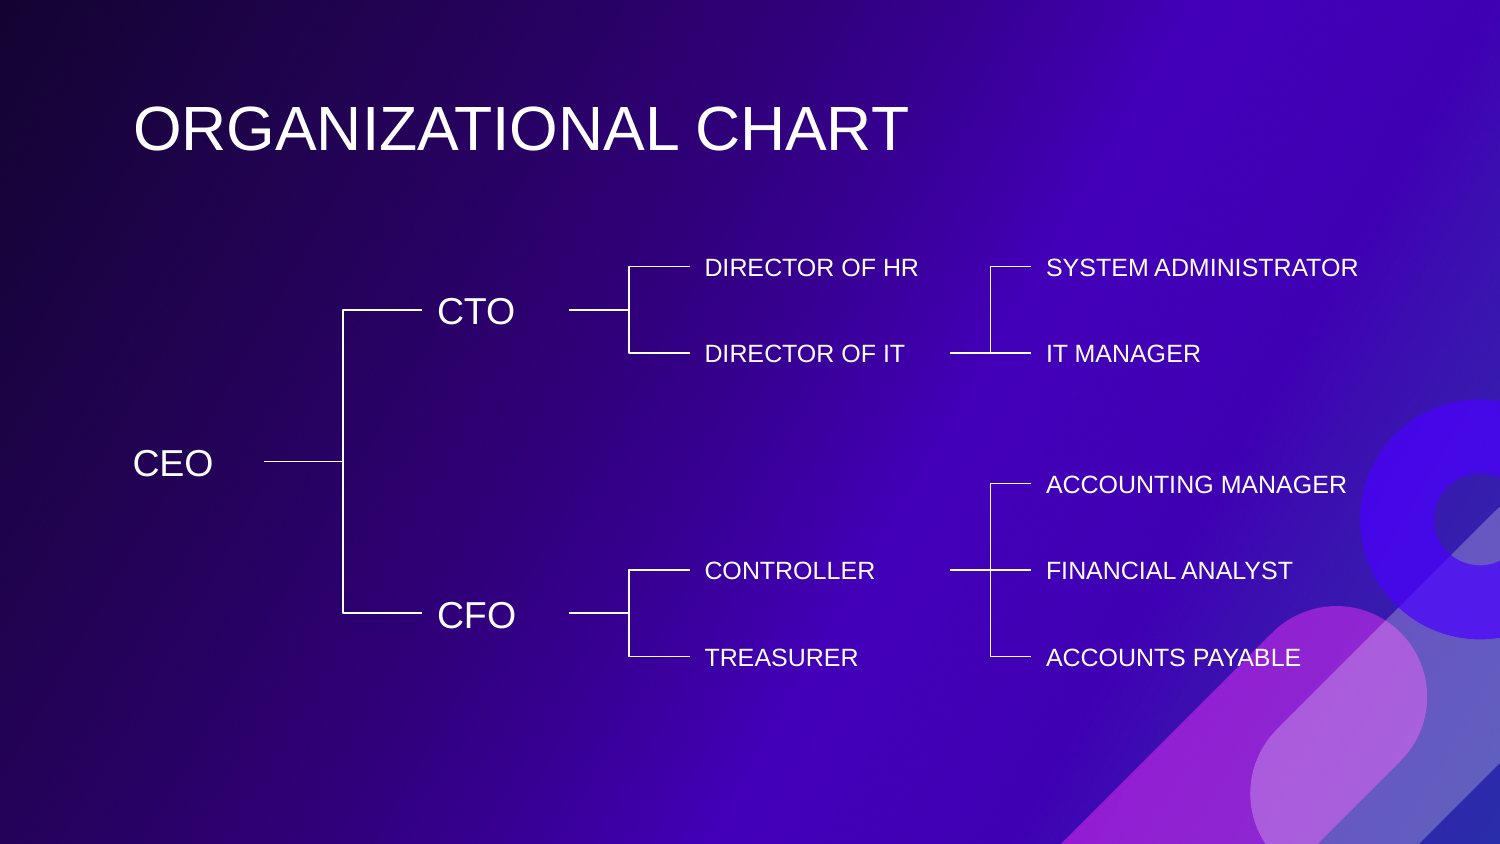

# ORGANIZATIONAL CHART
DIRECTOR OF HR
SYSTEM ADMINISTRATOR
CTO
DIRECTOR OF IT
IT MANAGER
CEO
ACCOUNTING MANAGER
CONTROLLER
FINANCIAL ANALYST
CFO
TREASURER
ACCOUNTS PAYABLE